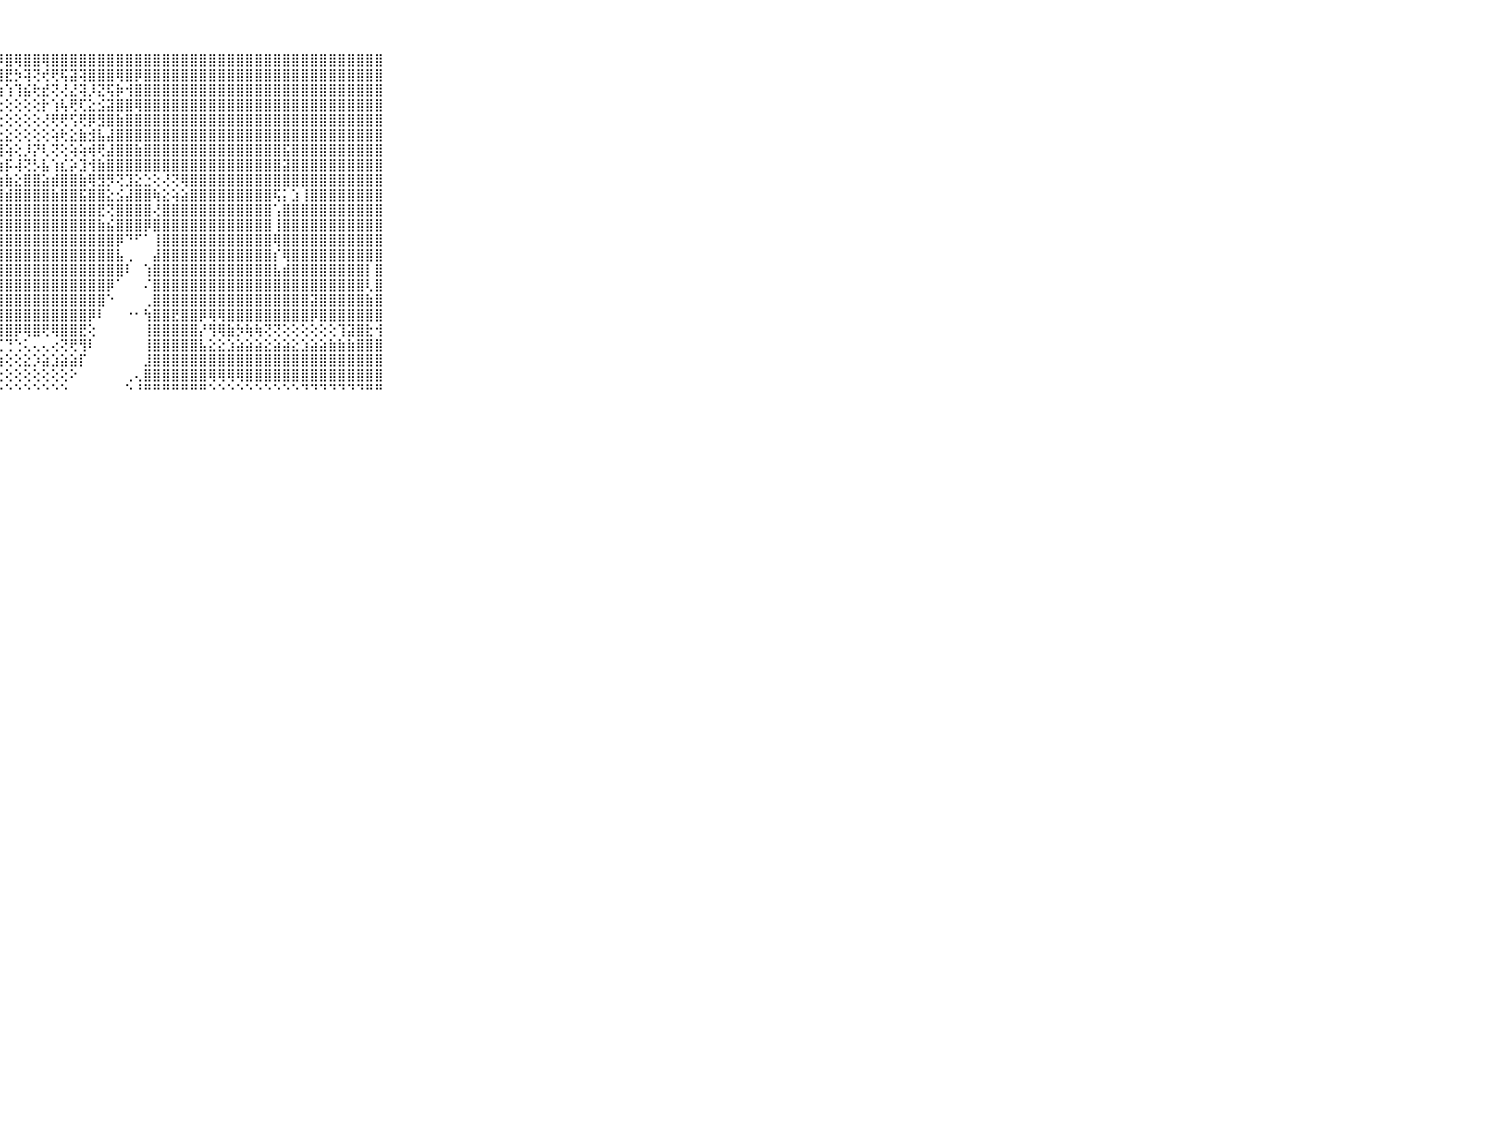

⠀⠀⠀⠀⠀⠀⠀⠀⠀⠀⠀⢕⡹⢮⣼⡝⢻⣿⣟⣿⣿⣿⣿⣿⢟⣿⣿⡻⣿⢿⣿⣿⢿⣿⣿⣿⣿⣿⣿⣿⣿⣿⣿⣿⣿⣿⣿⣿⣿⣿⣿⣿⣿⣿⣿⣿⣿⣿⣿⣿⣿⣿⣿⣿⣿⣿⣿⣿⣿⠀⠀⠀⠀⠀⠀⠀⠀⠀⠀⠀⠀
⠀⠀⠀⠀⠀⠀⠀⠀⠀⠀⠀⣇⢜⢧⣯⡿⣵⣷⡟⢟⡽⢿⡳⣷⣗⡮⡷⢽⣟⡳⢽⢝⢞⢟⢯⣽⢽⣿⣿⣿⢿⣿⡿⣿⣿⣿⣿⣿⣿⣿⣿⣿⣿⣿⣿⣿⣿⣿⣿⣿⣿⣿⣿⣿⣿⣿⣿⣿⣿⠀⠀⠀⠀⠀⠀⠀⠀⠀⠀⠀⠀
⠀⠀⠀⠀⠀⠀⠀⠀⠀⠀⠀⢮⢱⢱⣵⡗⡗⡝⢕⡵⡱⡕⢜⢕⢕⢕⢕⢵⢱⢹⣮⢗⣞⢝⢜⣜⢽⡸⣝⢯⡷⢺⣿⣿⣿⣿⣿⣿⣿⣿⣿⣿⣿⣿⣿⣿⣿⣿⣿⣿⣿⣿⣿⣿⣿⣿⣿⣿⣿⠀⠀⠀⠀⠀⠀⠀⠀⠀⠀⠀⠀
⠀⠀⠀⠀⠀⠀⠀⠀⠀⠀⠀⢧⣧⣵⡕⣎⣝⣱⡝⢜⢜⢕⢳⢵⢕⢕⢕⢕⢕⢕⢕⢕⡗⢱⢧⢟⢏⣕⣪⣽⣿⣿⢿⣿⣿⣿⣿⣿⣿⣿⣿⣿⣿⣿⣿⣿⣿⣿⣿⣿⣿⣿⣿⣿⣿⣿⣿⣿⣿⠀⠀⠀⠀⠀⠀⠀⠀⠀⠀⠀⠀
⠀⠀⠀⠀⠀⠀⠀⠀⠀⠀⠀⣿⣿⣿⣧⢟⣿⣽⣽⢿⡗⢗⢱⢕⢕⢕⢕⢕⢕⢕⢕⢕⢜⢟⢟⢫⢟⡿⣻⣿⣷⣿⣿⣿⣿⣿⣿⣿⣿⣿⣿⣿⣿⣿⣿⣿⣿⣿⣿⣿⣿⣿⣿⣿⣿⣿⣿⣿⣿⠀⠀⠀⠀⠀⠀⠀⠀⠀⠀⠀⠀
⠀⠀⠀⠀⠀⠀⠀⠀⠀⠀⠀⣿⣿⣿⣿⣿⣿⣿⣿⣷⣧⡇⢇⣷⡣⢯⢕⢕⣕⢕⢕⢕⢕⢵⢗⣕⣷⣺⣧⣼⣿⣿⣿⣿⣿⣿⣿⣿⣿⣿⣿⣿⣿⣿⣿⣿⣿⣿⣿⣿⣿⣿⣿⣿⣿⣿⣿⣿⣿⠀⠀⠀⠀⠀⠀⠀⠀⠀⠀⠀⠀
⠀⠀⠀⠀⠀⠀⠀⠀⠀⠀⠀⣿⣿⣿⣟⣽⡻⢿⢿⢿⡾⣷⣿⣵⣳⣵⢕⣹⢵⢕⡸⡝⢇⢝⢕⢵⢵⢾⢟⣼⣿⣿⣷⣿⣿⣿⣿⣿⣿⣿⣿⣿⣿⣿⣿⣿⣿⣿⣯⣿⣿⣿⣿⣿⣿⣿⣿⣿⣿⠀⠀⠀⠀⠀⠀⠀⠀⠀⠀⠀⠀
⠀⠀⠀⠀⠀⠀⠀⠀⠀⠀⠀⣿⡿⠟⢝⠕⠕⠵⢵⣕⡕⢝⢺⢪⣿⣷⣗⣷⡯⢼⢝⡣⣧⢱⣎⡵⣹⢺⣷⣿⣿⣿⣿⣿⣿⣿⣿⣿⣿⣿⣿⣿⣿⣿⣿⣿⣿⣿⣽⣿⣿⣿⣿⣿⣿⣿⣿⣿⣿⠀⠀⠀⠀⠀⠀⠀⠀⠀⠀⠀⠀
⠀⠀⠀⠀⠀⠀⠀⠀⠀⠀⠀⢝⢝⢝⢝⢝⢟⢗⢇⢕⢝⢳⣵⡕⢹⣽⢽⣳⣷⣕⣿⣿⣵⣾⣿⣿⣷⢿⣻⡻⢝⣹⣕⣑⢕⢜⢝⢿⣿⣿⣿⣿⣿⣿⣿⣿⣿⣿⣿⣿⣿⣿⣿⣿⣿⣿⣿⣿⣿⠀⠀⠀⠀⠀⠀⠀⠀⠀⠀⠀⠀
⠀⠀⠀⠀⠀⠀⠀⠀⠀⠀⠀⡕⡕⣕⢕⢕⢕⢕⢕⢕⢕⢕⢜⢿⣇⢸⣿⣿⣾⣿⣿⣿⣿⣷⣿⣿⣯⣿⣿⣕⣪⣼⣿⣿⢷⣕⢵⣵⣿⣿⣿⣿⣿⣿⣿⣿⣿⢯⡅⣱⢸⣿⣿⣿⣿⣿⣿⣿⣿⠀⠀⠀⠀⠀⠀⠀⠀⠀⠀⠀⠀
⠀⠀⠀⠀⠀⠀⠀⠀⠀⠀⠀⣿⣿⣿⣿⣿⣷⣷⣷⣷⣵⣧⣵⣼⣿⡇⣿⣿⣿⣿⣿⣿⣿⣿⣿⣿⣿⣿⣟⢝⣿⣿⣿⣿⢜⣿⣿⣿⣿⣿⣿⣿⣿⣿⣿⣿⣿⢡⣿⣿⣿⣿⣿⣿⣿⣿⣿⣿⣿⠀⠀⠀⠀⠀⠀⠀⠀⠀⠀⠀⠀
⠀⠀⠀⠀⠀⠀⠀⠀⠀⠀⠀⣿⣿⣿⣿⣿⣿⣿⣿⣿⣿⣿⣿⣿⣿⡇⣹⣿⣿⣿⣿⣿⣿⣿⣿⣿⣿⣿⣷⣮⣿⣿⣿⡿⣿⣿⣿⣿⣿⣿⣿⣿⣿⣿⣿⣿⣿⢸⣿⣿⣿⣿⣿⣿⣿⣿⣿⣿⣿⠀⠀⠀⠀⠀⠀⠀⠀⠀⠀⠀⠀
⠀⠀⠀⠀⠀⠀⠀⠀⠀⠀⠀⣿⣿⣿⣿⣿⣿⣿⣿⣿⣿⣿⣿⣿⣿⣧⣽⣿⣿⣿⣿⣿⣿⣿⣿⣿⣿⣿⣿⣿⡿⠙⠋⠁⢸⣿⣿⣿⣿⣿⣿⣿⣿⣿⣿⣿⣿⢿⣿⣿⣿⣿⣿⣿⣿⣿⣿⣿⣿⠀⠀⠀⠀⠀⠀⠀⠀⠀⠀⠀⠀
⠀⠀⠀⠀⠀⠀⠀⠀⠀⠀⠀⣿⣿⣿⣿⣿⣿⣿⣿⣿⣿⣿⣿⣿⣿⡯⣽⣿⣿⣿⣿⣿⣿⣿⣿⣿⣿⣿⣿⣿⣧⢀⠀⠀⣼⣿⣿⣿⣿⣿⣿⣿⣿⣿⣿⣿⣿⡎⢿⣿⣿⣿⣿⣿⣿⣿⣿⣿⣿⠀⠀⠀⠀⠀⠀⠀⠀⠀⠀⠀⠀
⠀⠀⠀⠀⠀⠀⠀⠀⠀⠀⠀⣿⣿⣿⣿⣿⣿⣿⣿⣿⣿⣿⣿⣿⣿⢜⣿⣿⣿⣿⣿⣿⣿⣿⣿⣿⣿⣿⣿⣿⣿⠇⠀⢱⣿⣿⣿⣿⣿⣿⣿⣿⣿⣿⣿⣿⣿⣧⣾⣿⣿⣿⣿⣿⣿⣿⣿⡇⣿⠀⠀⠀⠀⠀⠀⠀⠀⠀⠀⠀⠀
⠀⠀⠀⠀⠀⠀⠀⠀⠀⠀⠀⣿⣿⣿⣿⣿⣿⣿⣿⣿⣿⣿⣿⣿⣿⢕⣿⣿⣿⣿⣿⣿⣿⣿⣿⣿⣿⣿⣿⡿⠁⠀⠀⠌⣿⣿⣿⣿⣿⣿⣿⣿⣿⣿⣿⣿⣿⣿⣿⣿⣿⣿⣿⣿⣿⣿⣿⢇⣿⠀⠀⠀⠀⠀⠀⠀⠀⠀⠀⠀⠀
⠀⠀⠀⠀⠀⠀⠀⠀⠀⠀⠀⣿⣿⣿⣿⣿⣿⣿⣿⣿⣿⣿⣿⣿⣿⢇⣿⣿⣿⣿⣿⣿⣿⣿⣿⣿⣿⣿⣿⠑⠀⠀⠀⢀⣿⣿⣿⣿⣿⣿⣿⣿⣿⣿⣿⣿⣿⣿⣿⣿⣿⣽⣿⣿⣿⣿⣿⣷⣿⠀⠀⠀⠀⠀⠀⠀⠀⠀⠀⠀⠀
⠀⠀⠀⠀⠀⠀⠀⠀⠀⠀⠀⣿⣿⣿⣿⣿⣿⣿⣿⣿⣿⣿⣿⣿⣿⡧⣿⣿⣿⣿⣿⣿⣿⣿⣿⣿⣿⡿⠇⠀⠀⠐⠂⢳⣿⣿⣟⣿⣿⡿⢿⢿⣿⣿⣿⣿⣿⣿⣿⣿⣿⡿⣿⣿⣿⣿⣿⣿⣿⠀⠀⠀⠀⠀⠀⠀⠀⠀⠀⠀⠀
⠀⠀⠀⠀⠀⠀⠀⠀⠀⠀⠀⣿⣿⡿⢿⢿⢿⣿⣿⣿⣿⡿⡿⢿⢏⢕⣿⣿⣿⡿⢿⣿⢟⢿⣿⣿⣟⢕⠀⠀⠀⠀⠀⢸⣿⣿⣿⣿⣿⡜⢻⢿⣷⡳⢷⢷⢝⢝⢕⢕⢕⢕⢕⢕⢹⣽⣿⣗⢺⠀⠀⠀⠀⠀⠀⠀⠀⠀⠀⠀⠀
⠀⠀⠀⠀⠀⠀⠀⠀⠀⠀⠀⣿⣿⣿⣿⣿⣿⣿⣿⣿⣿⣷⣷⢷⠷⢟⢛⢋⢙⢑⢅⢄⢄⢔⢝⢟⢻⠇⠀⠀⠀⠀⠀⢸⣿⣿⣿⣿⣿⣧⣕⣕⣱⣵⣵⣵⣕⣵⣵⣕⣱⣵⣵⣷⣷⣷⣿⣿⣿⠀⠀⠀⠀⠀⠀⠀⠀⠀⠀⠀⠀
⠀⠀⠀⠀⠀⠀⠀⠀⠀⠀⠀⢷⠿⠿⢟⢟⢟⢝⢍⢝⣕⡔⢕⢱⡇⢕⢕⢱⢕⢕⣕⡱⣵⣱⣵⣵⡏⠀⠀⠀⠀⠀⠀⣸⣿⣿⣿⣿⣿⣿⣿⣿⣿⣿⣿⣿⣿⣿⣿⣿⣿⣿⣿⣿⣿⣿⣿⣿⣿⠀⠀⠀⠀⠀⠀⠀⠀⠀⠀⠀⠀
⠀⠀⠀⠀⠀⠀⠀⠀⠀⠀⠀⢔⢔⢕⢕⢕⢕⢕⢕⢇⢎⢝⢜⢕⢕⢕⢕⢕⢕⢕⢕⢕⢕⢕⢕⠕⠀⠀⠀⠀⠀⢀⢄⣿⣿⣿⣿⣿⣿⣿⢿⢿⢿⢿⣿⣿⣿⣿⣿⣿⣿⣿⣿⣿⣿⣿⣿⣿⣿⠀⠀⠀⠀⠀⠀⠀⠀⠀⠀⠀⠀
⠀⠀⠀⠀⠀⠀⠀⠀⠀⠀⠀⠑⠑⠑⠑⠑⠑⠑⠑⠑⠑⠑⠑⠑⠑⠑⠑⠑⠑⠑⠑⠑⠑⠑⠑⠀⠀⠀⠀⠀⠀⠑⠘⠛⠛⠛⠛⠛⠛⠛⠑⠑⠑⠑⠑⠑⠑⠑⠑⠑⠙⠙⠙⠙⠙⠙⠙⠛⠛⠀⠀⠀⠀⠀⠀⠀⠀⠀⠀⠀⠀